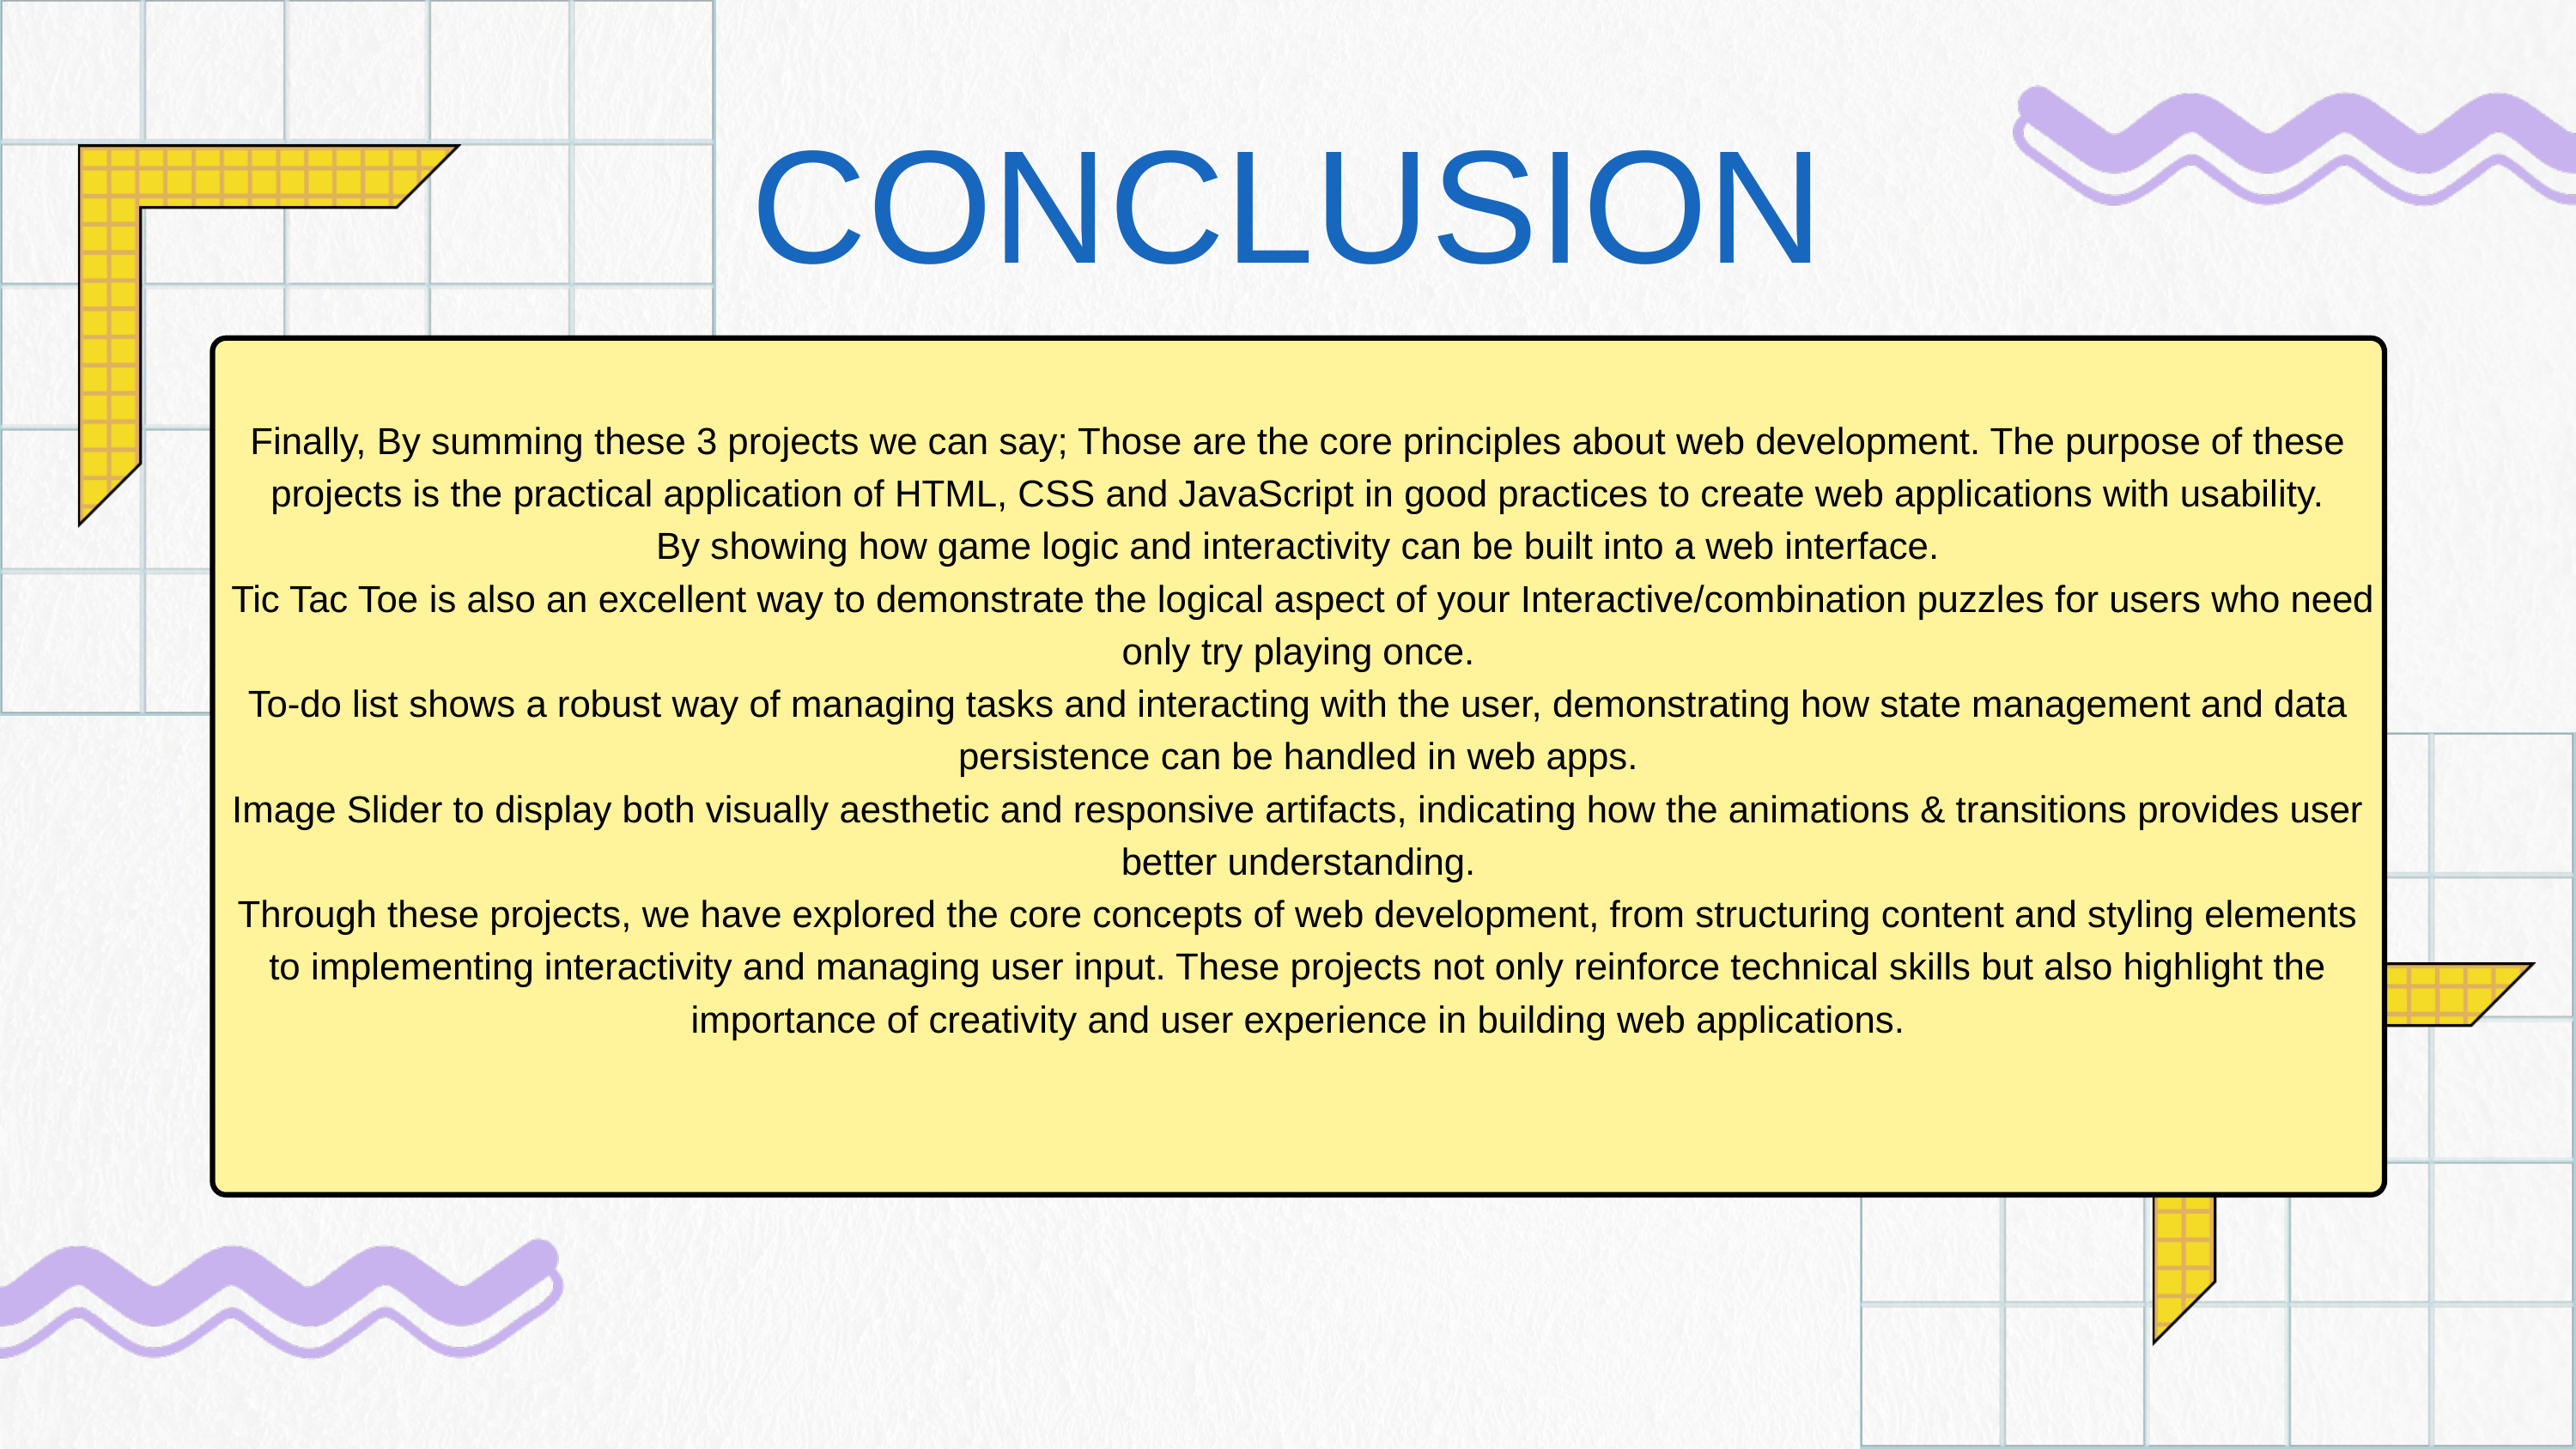

CONCLUSION

Finally, By summing these 3 projects we can say; Those are the core principles about web development. The purpose of these projects is the practical application of HTML, CSS and JavaScript in good practices to create web applications with usability.
By showing how game logic and interactivity can be built into a web interface.
 Tic Tac Toe is also an excellent way to demonstrate the logical aspect of your Interactive/combination puzzles for users who need only try playing once.
To-do list shows a robust way of managing tasks and interacting with the user, demonstrating how state management and data persistence can be handled in web apps.
Image Slider to display both visually aesthetic and responsive artifacts, indicating how the animations & transitions provides user better understanding.
Through these projects, we have explored the core concepts of web development, from structuring content and styling elements to implementing interactivity and managing user input. These projects not only reinforce technical skills but also highlight the importance of creativity and user experience in building web applications.